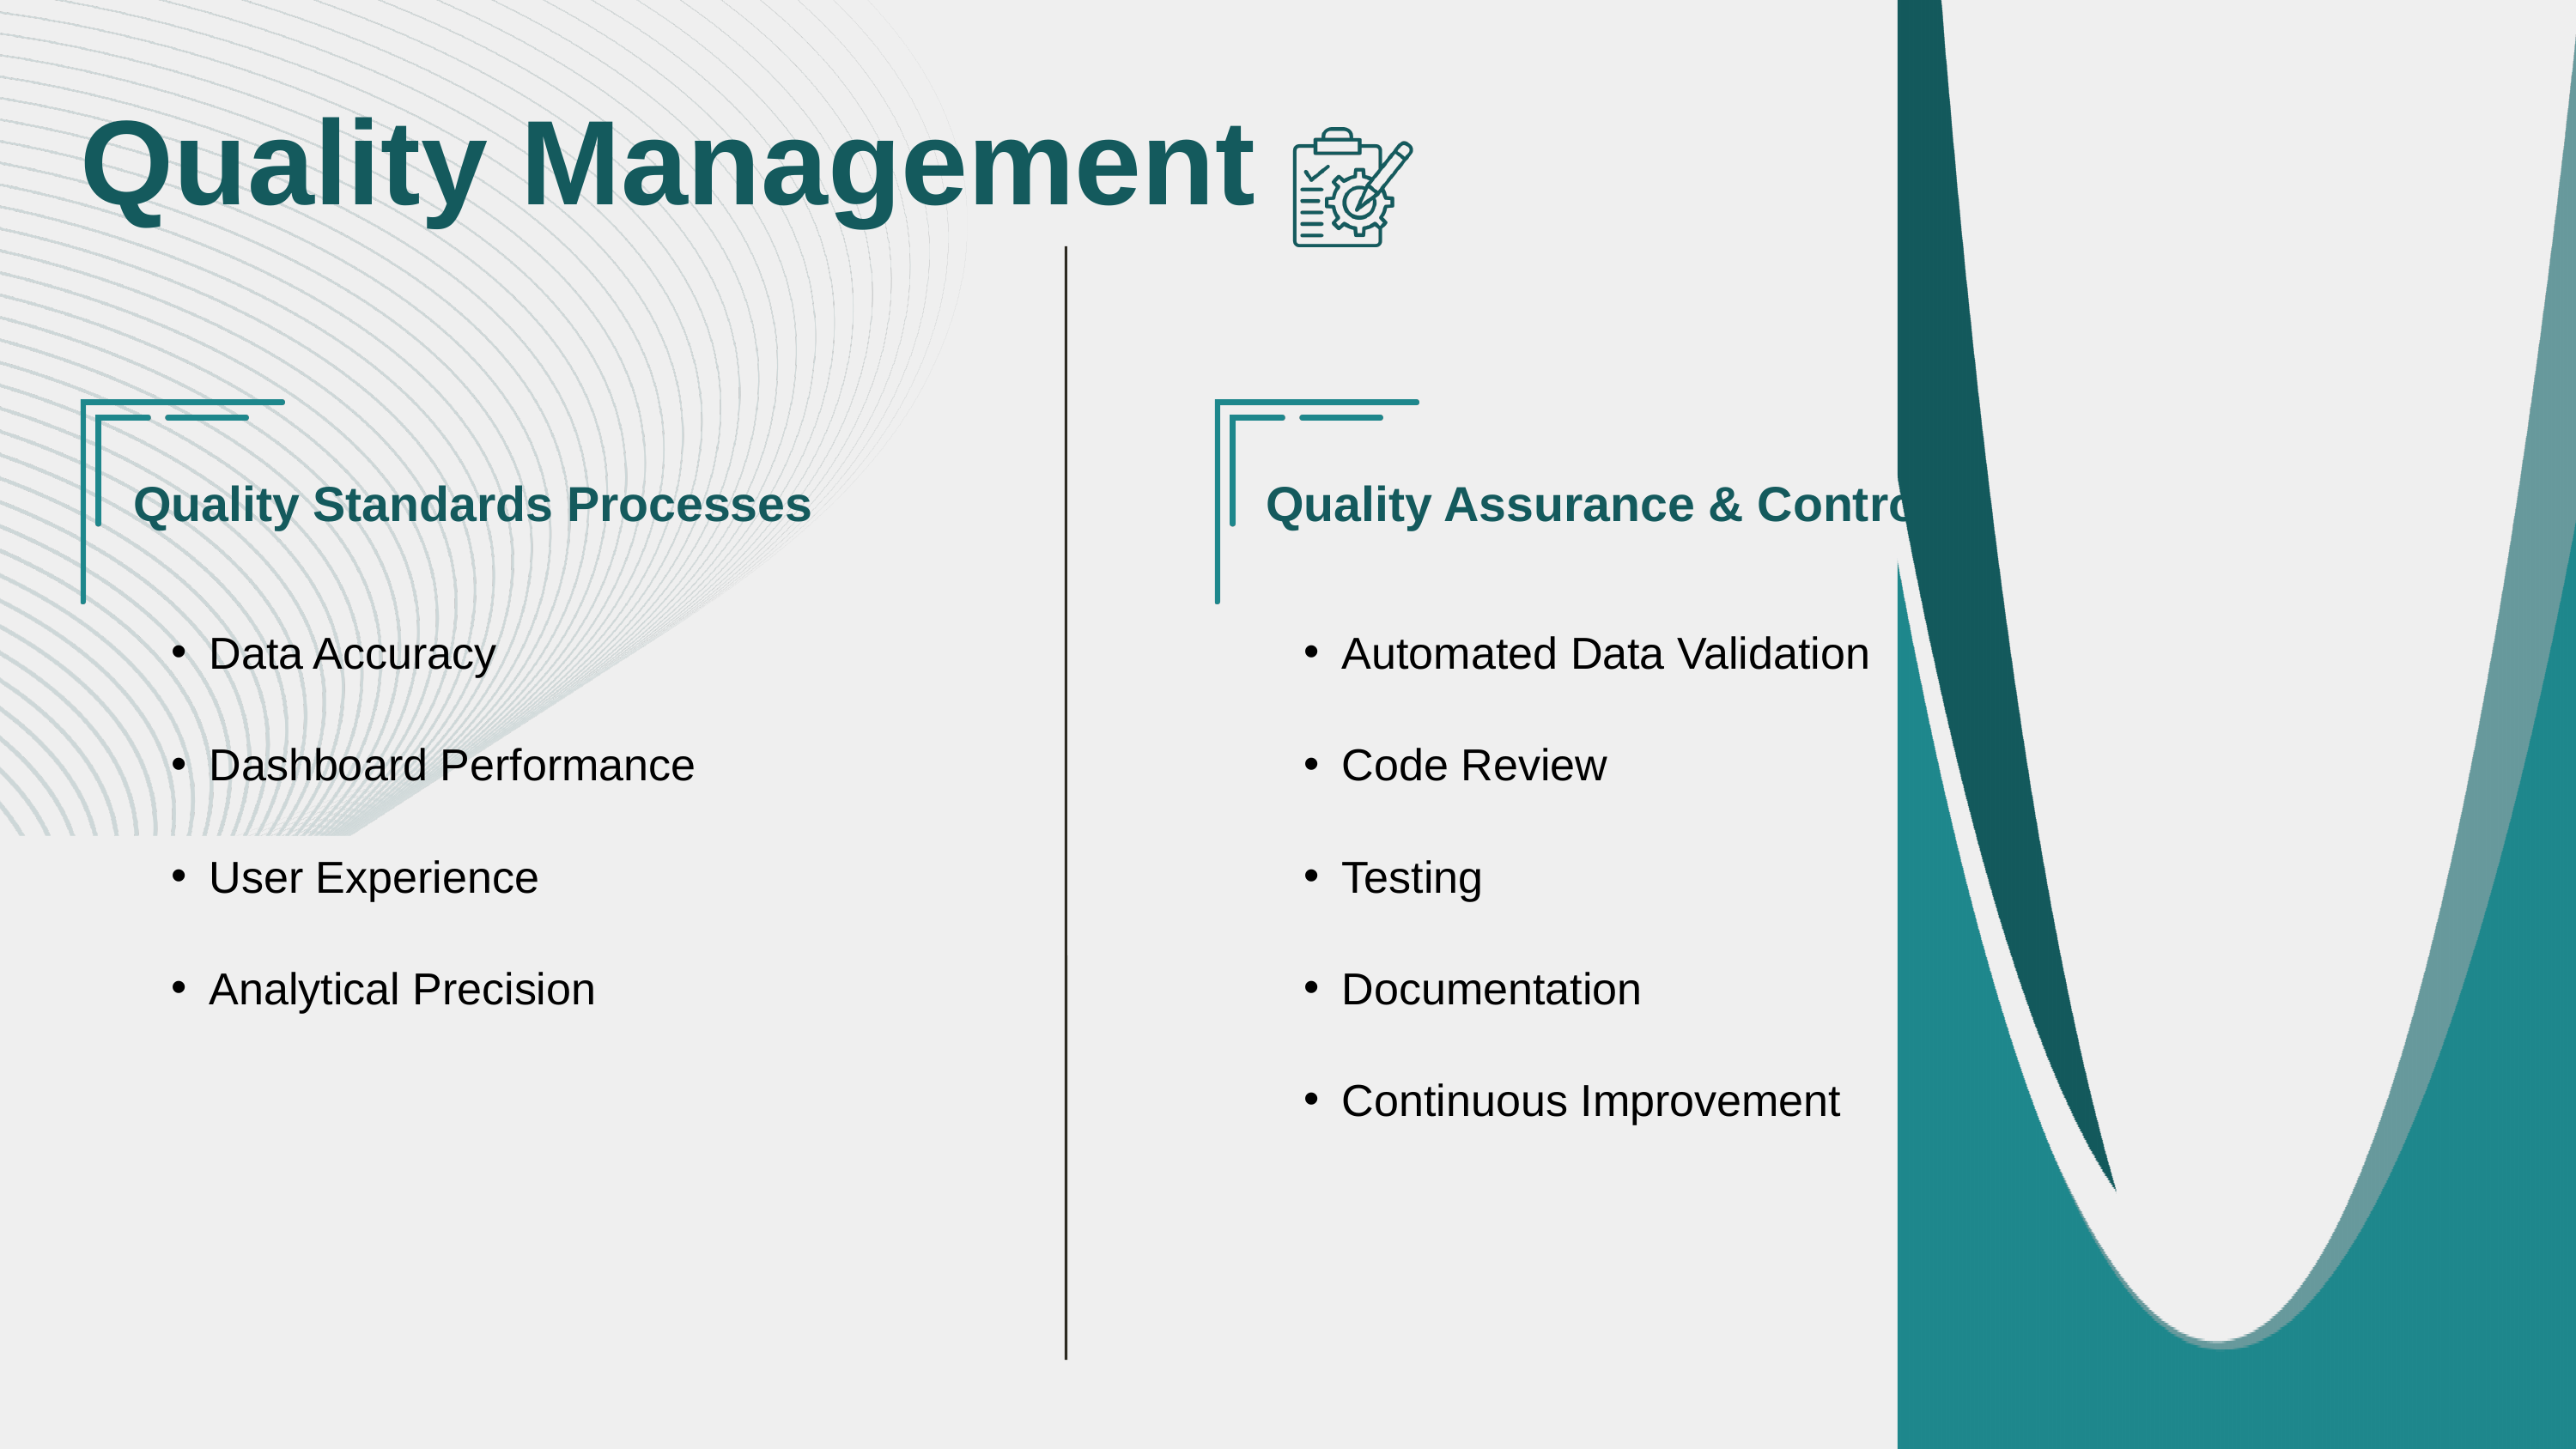

Quality Management

Quality Standards Processes
Quality Assurance & Control
Data Accuracy
Dashboard Performance
User Experience
Analytical Precision
Automated Data Validation
Code Review
Testing
Documentation
Continuous Improvement